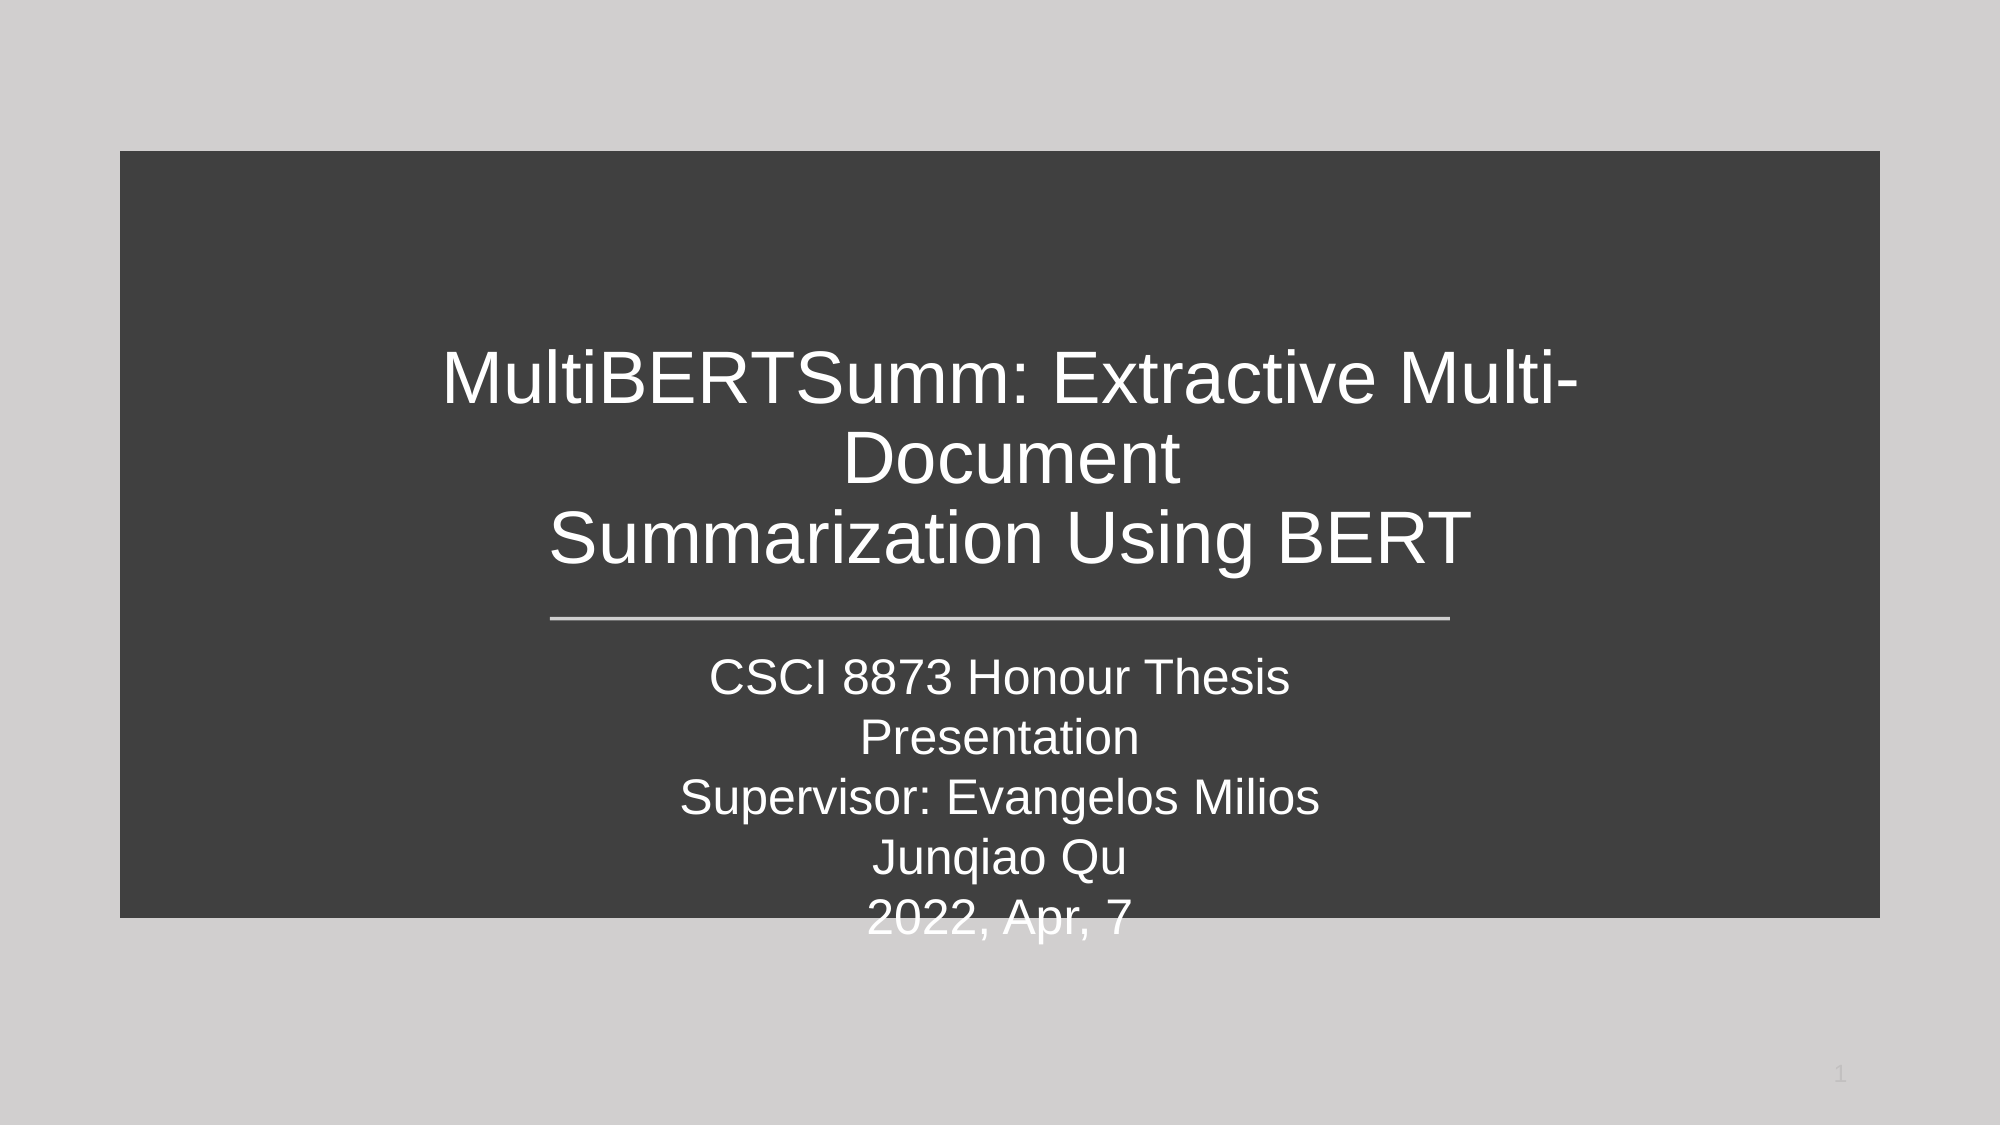

# MultiBERTSumm: Extractive Multi-Document Summarization Using BERT
CSCI 8873 Honour Thesis Presentation
Supervisor: Evangelos Milios
Junqiao Qu
2022, Apr, 7
1